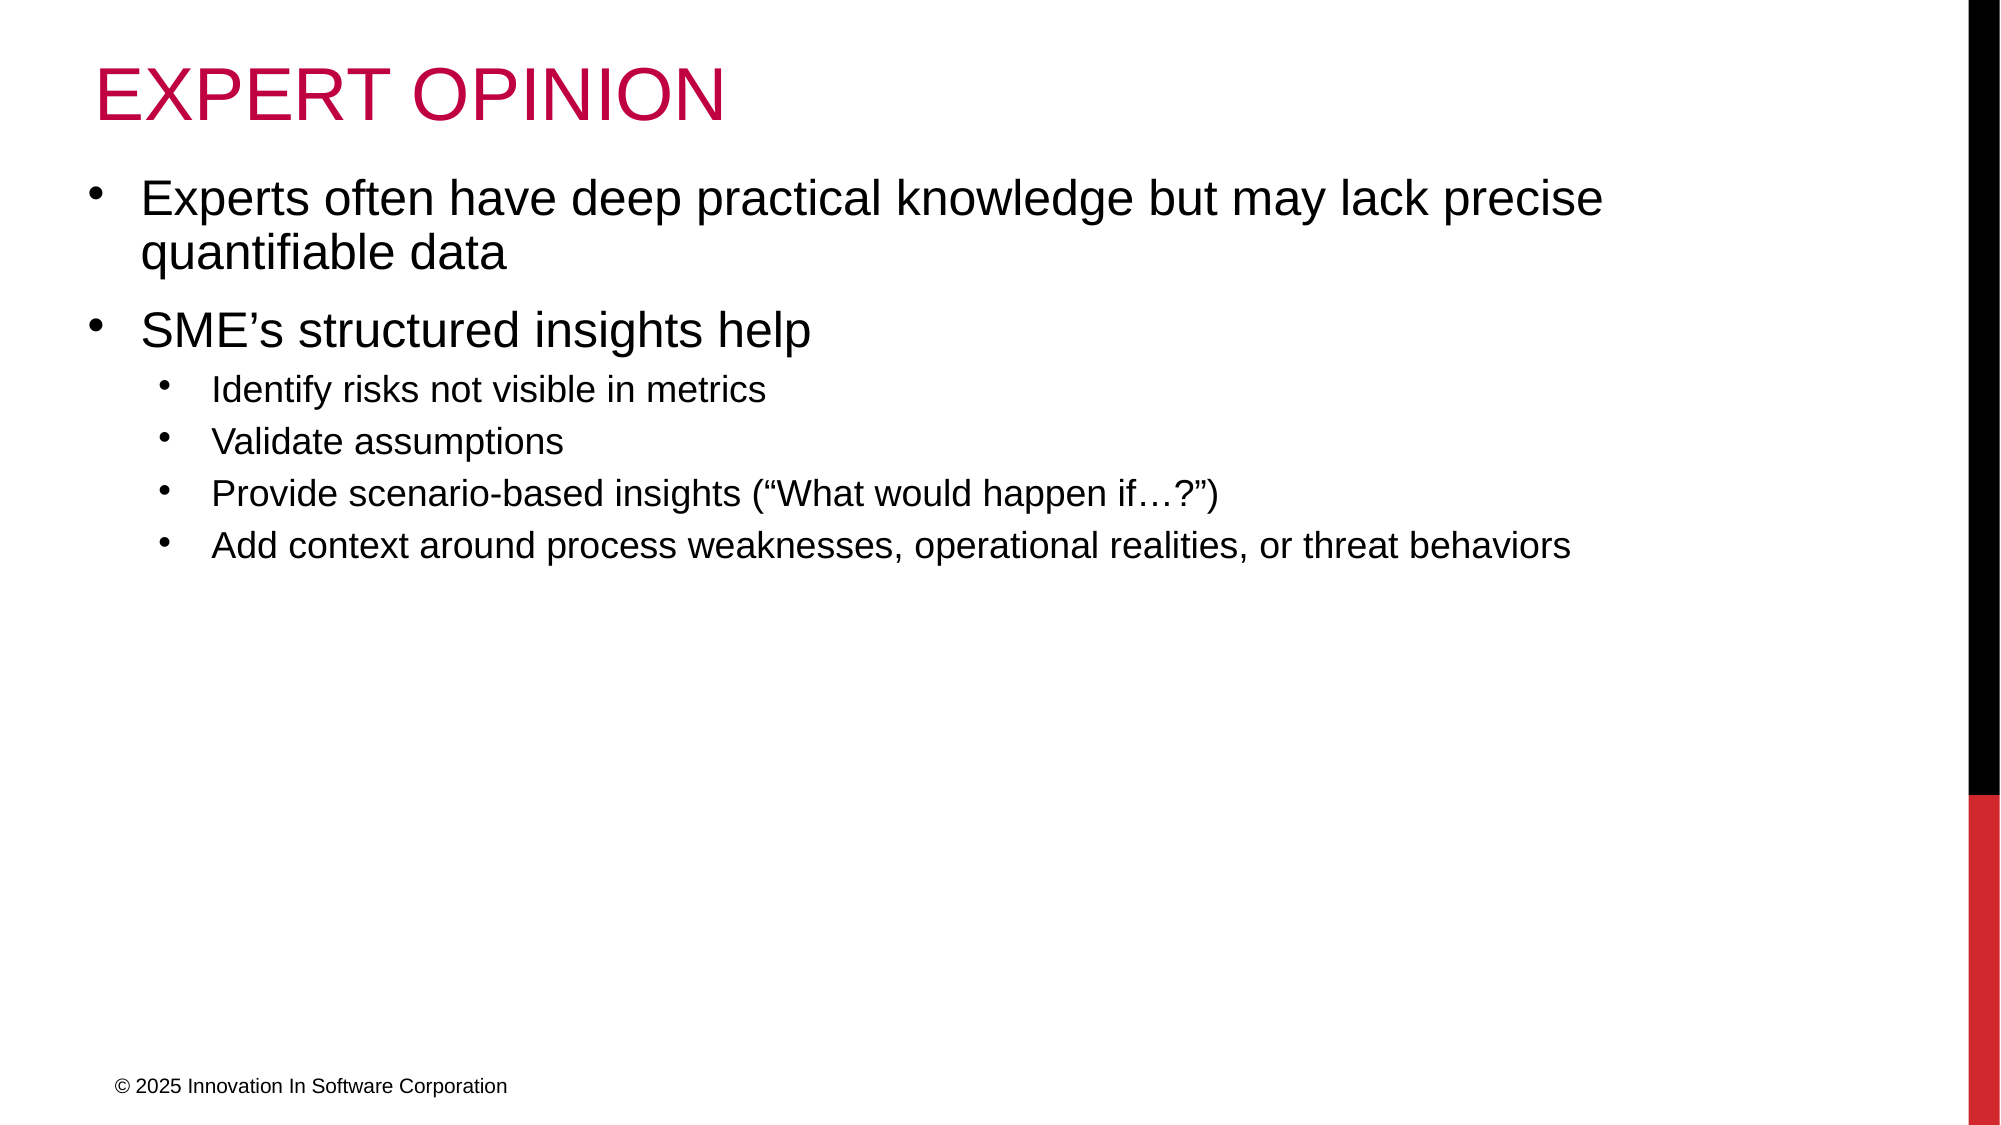

# Expert Opinion
Experts often have deep practical knowledge but may lack precise quantifiable data
SME’s structured insights help
Identify risks not visible in metrics
Validate assumptions
Provide scenario-based insights (“What would happen if…?”)
Add context around process weaknesses, operational realities, or threat behaviors
© 2025 Innovation In Software Corporation